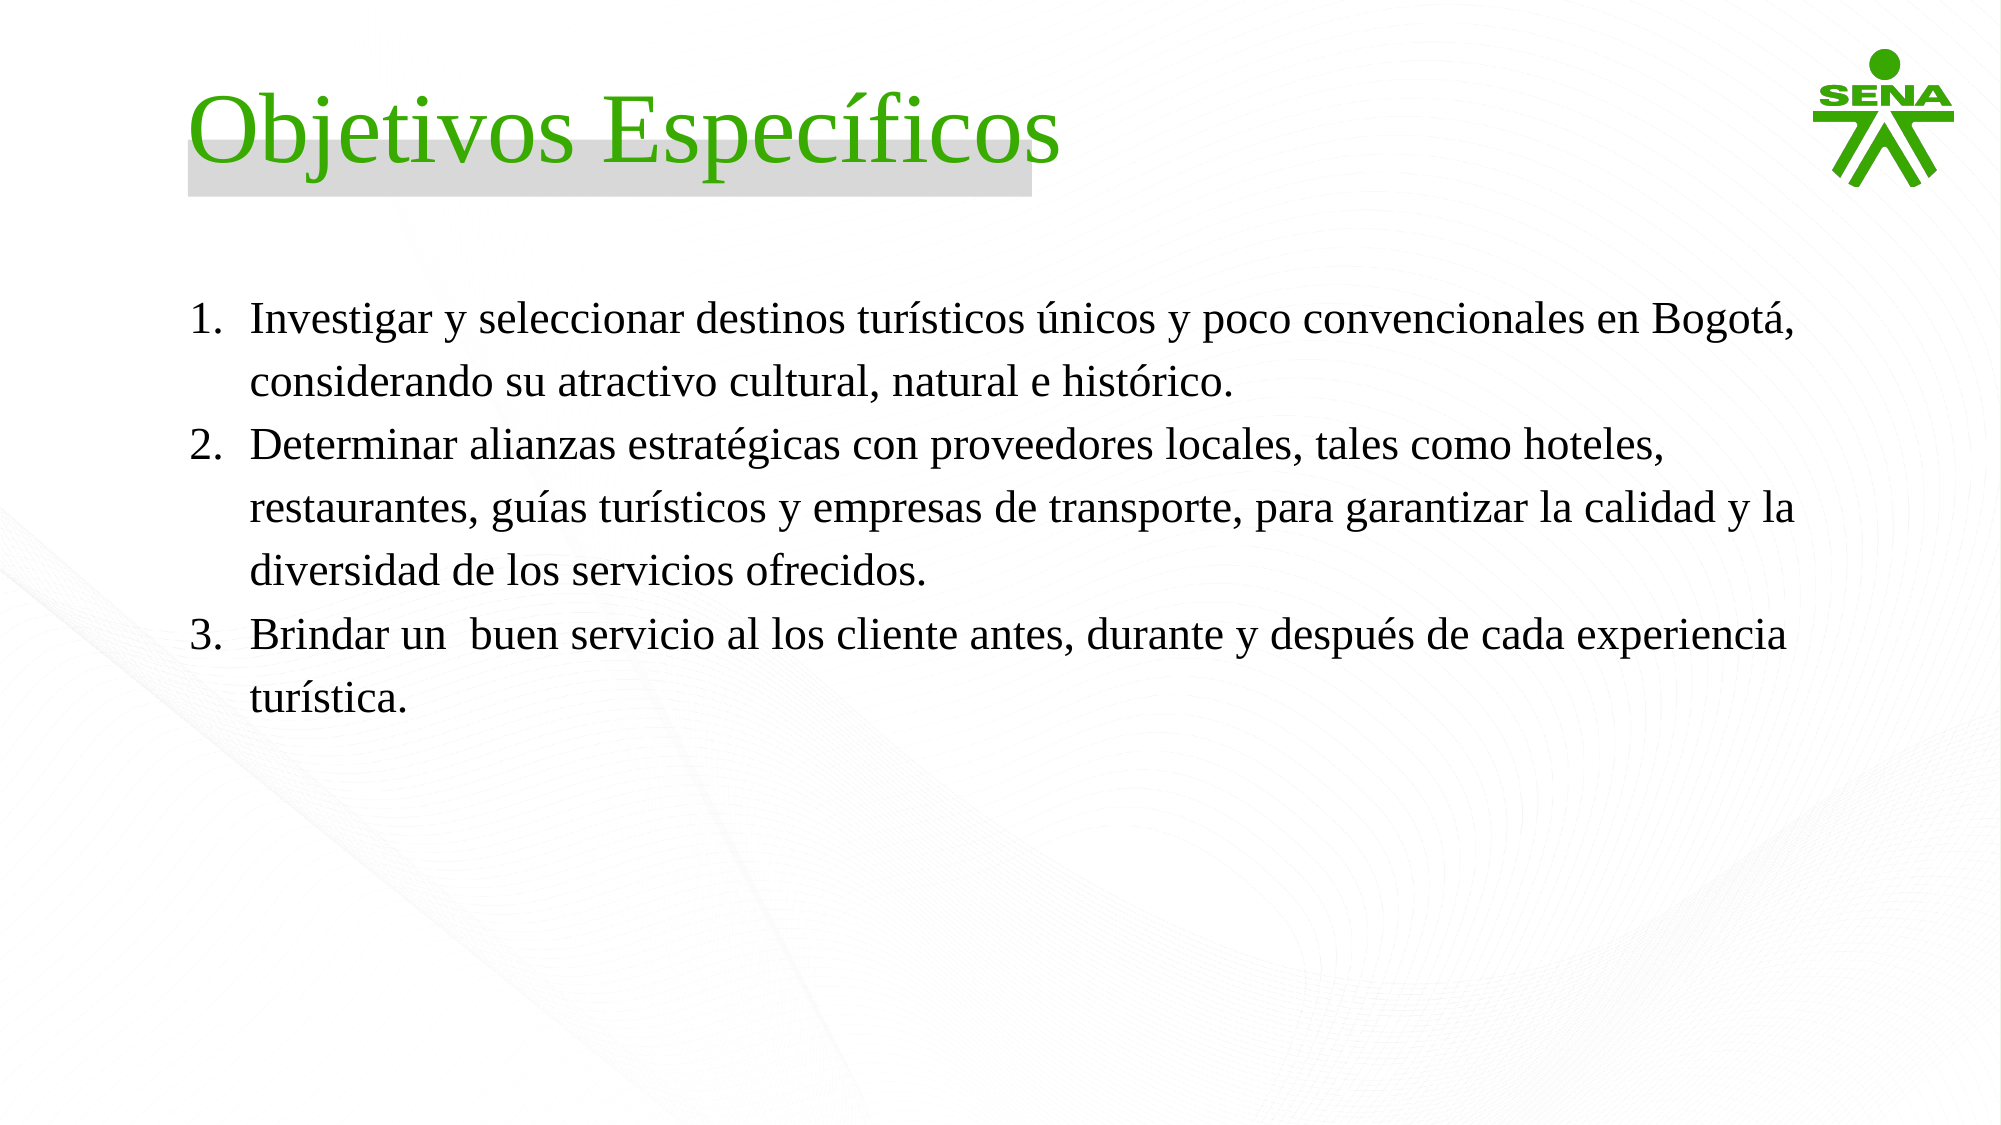

Objetivos Específicos

Investigar y seleccionar destinos turísticos únicos y poco convencionales en Bogotá, considerando su atractivo cultural, natural e histórico.
Determinar alianzas estratégicas con proveedores locales, tales como hoteles, restaurantes, guías turísticos y empresas de transporte, para garantizar la calidad y la diversidad de los servicios ofrecidos.
Brindar un  buen servicio al los cliente antes, durante y después de cada experiencia turística.